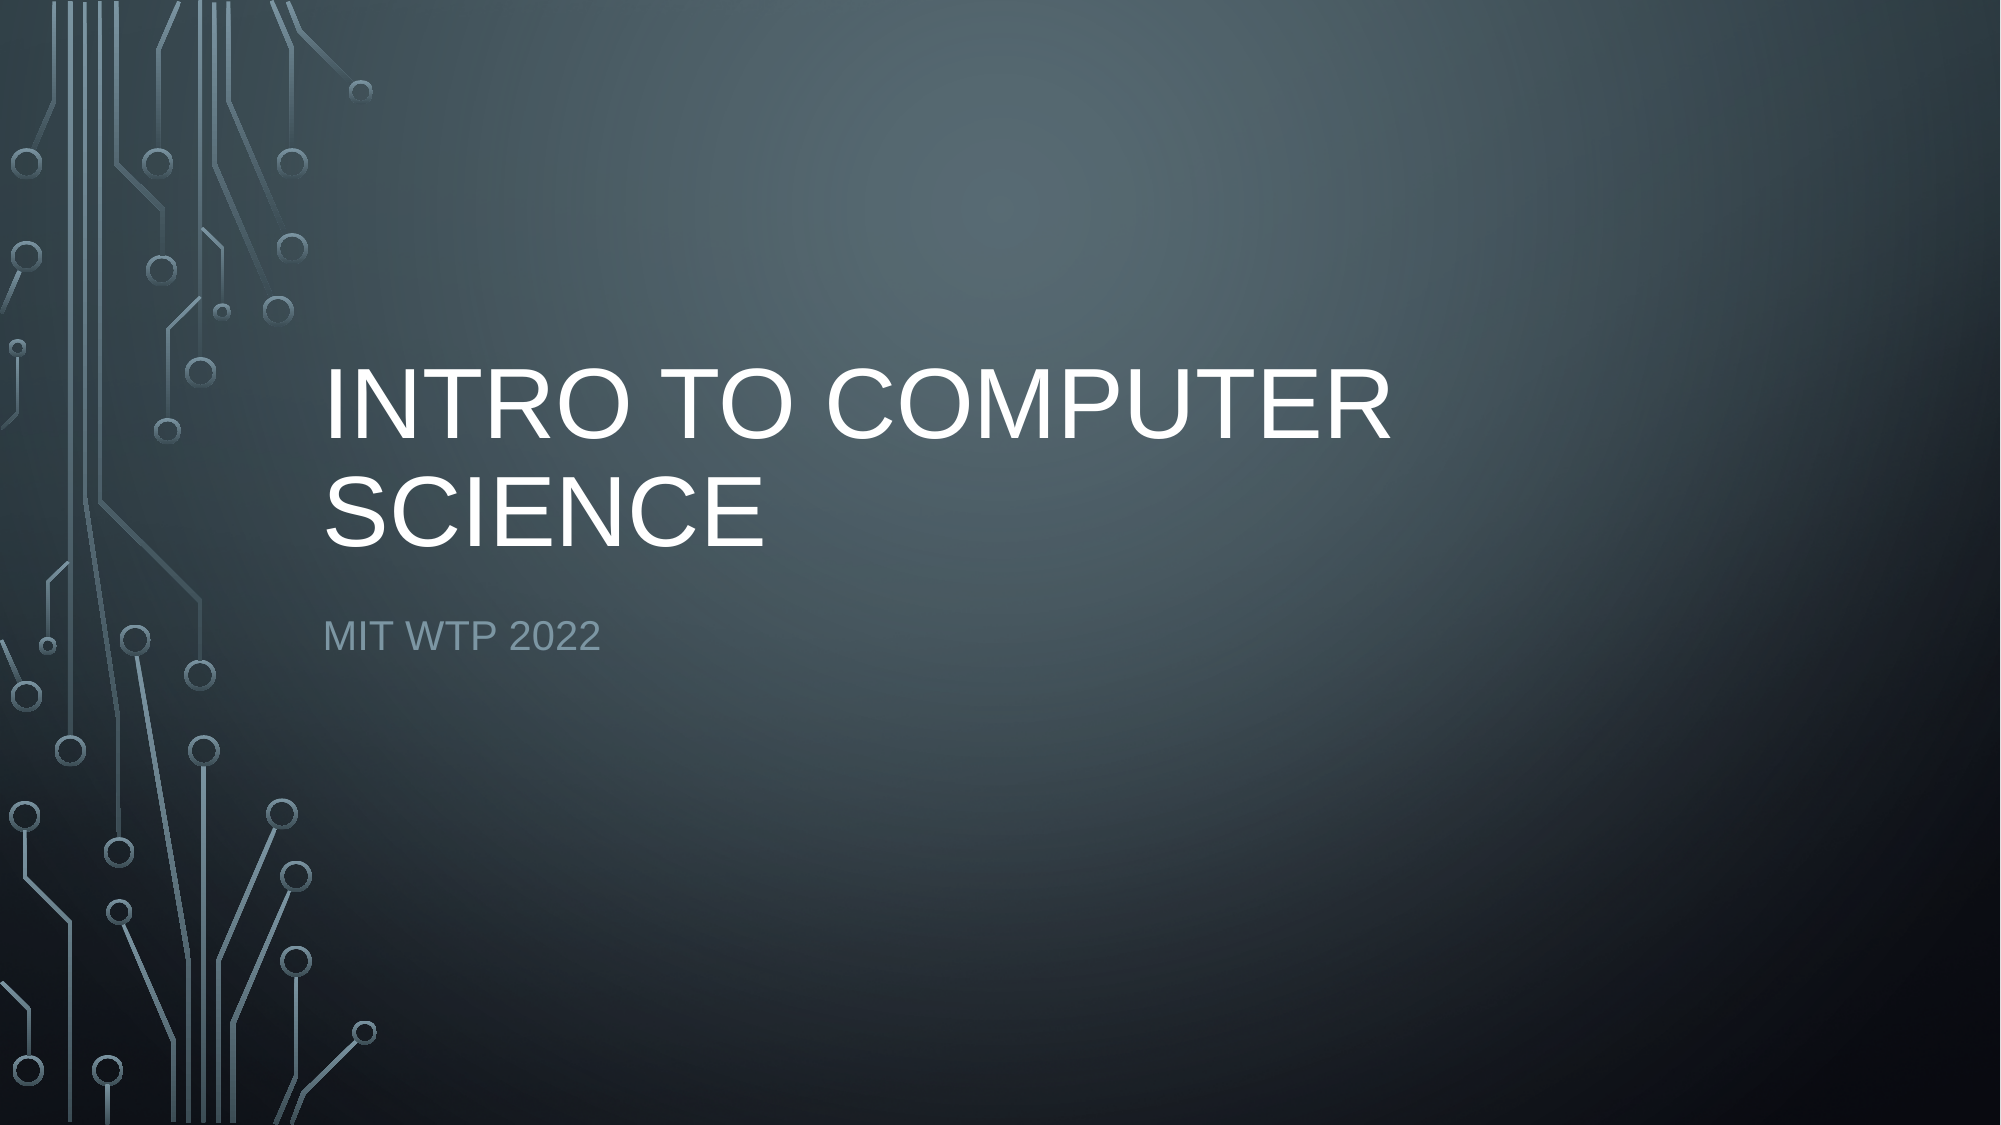

# Intro to Computer Science
MIT WTP 2022